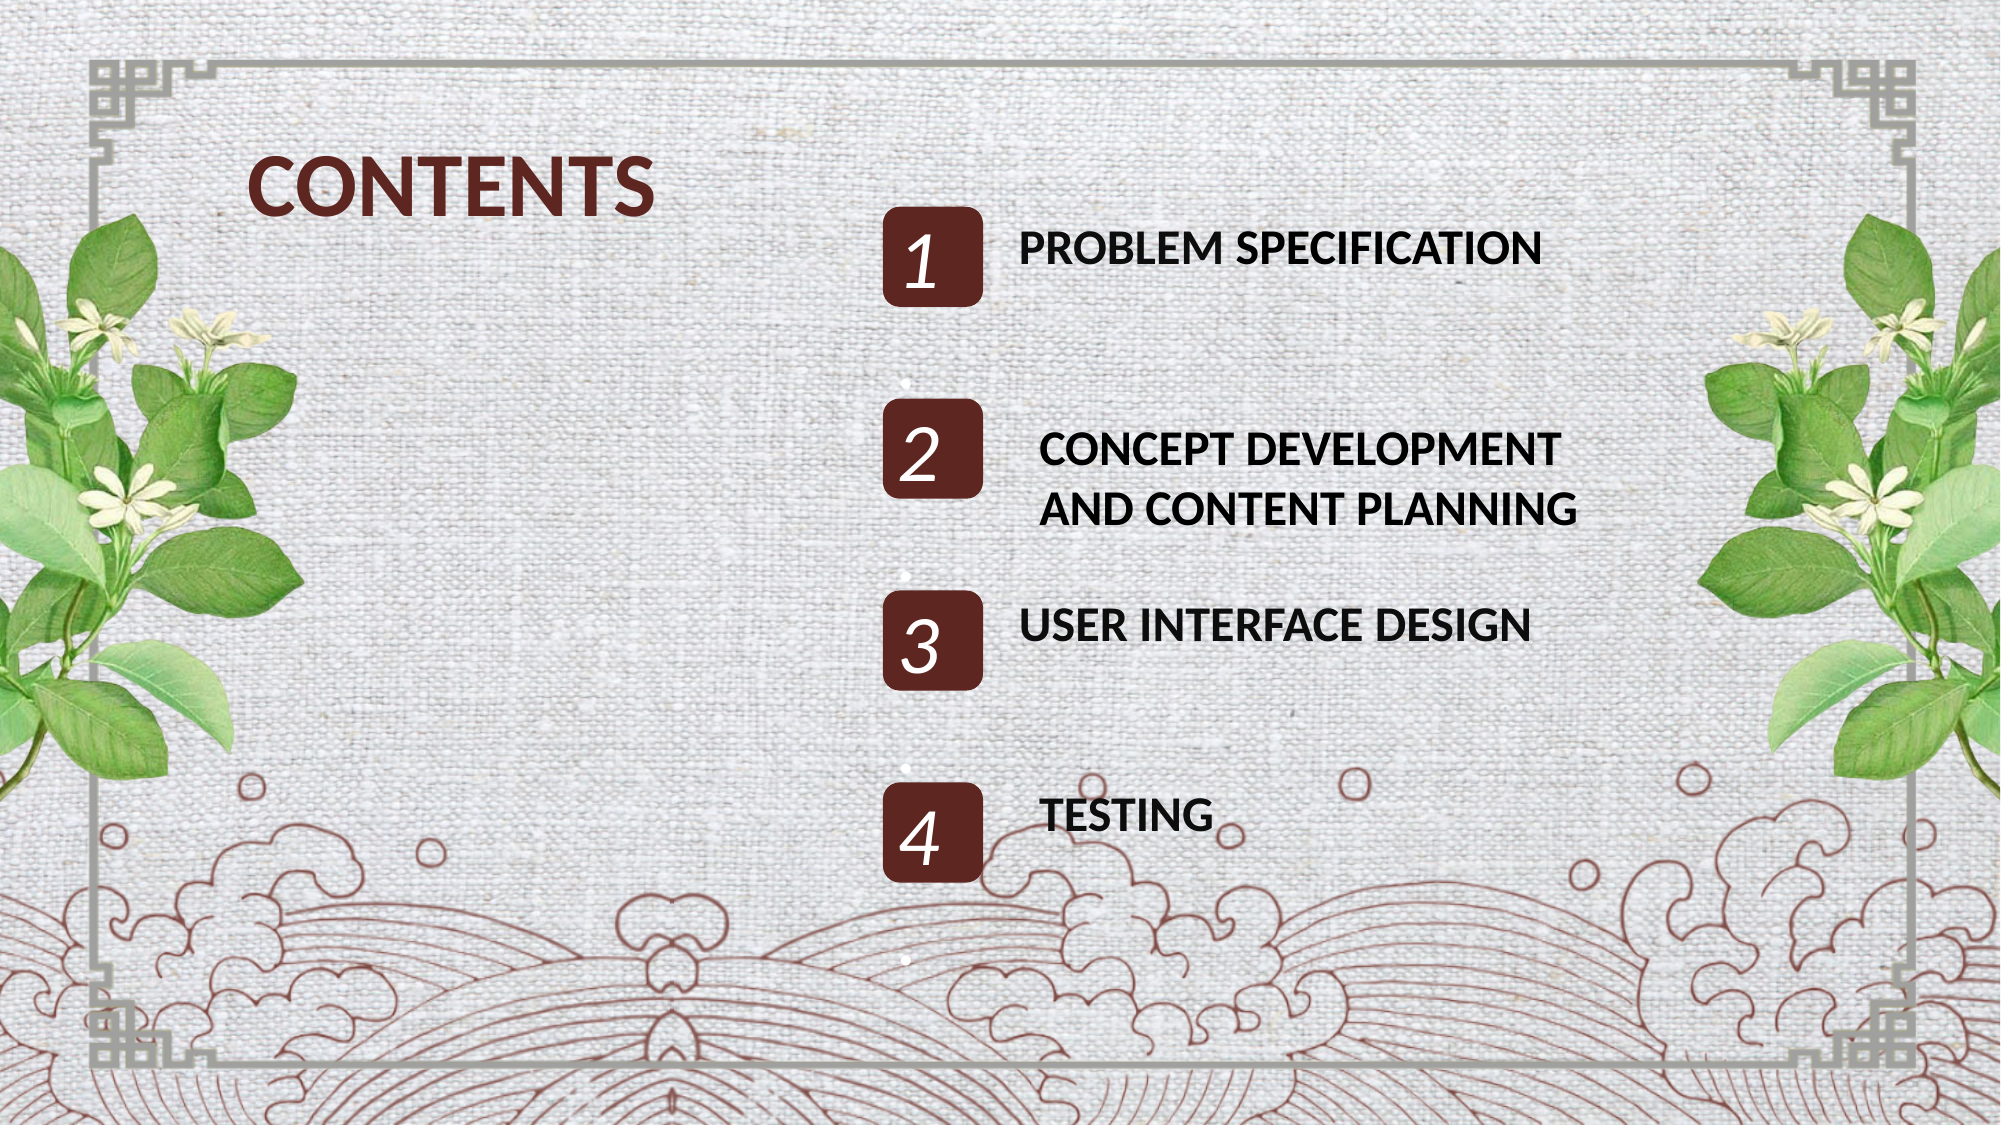

CONTENTS
1.

PROBLEM SPECIFICATION
2.

CONCEPT DEVELOPMENT
AND CONTENT PLANNING
3.
USER INTERFACE DESIGN

4.
TESTING